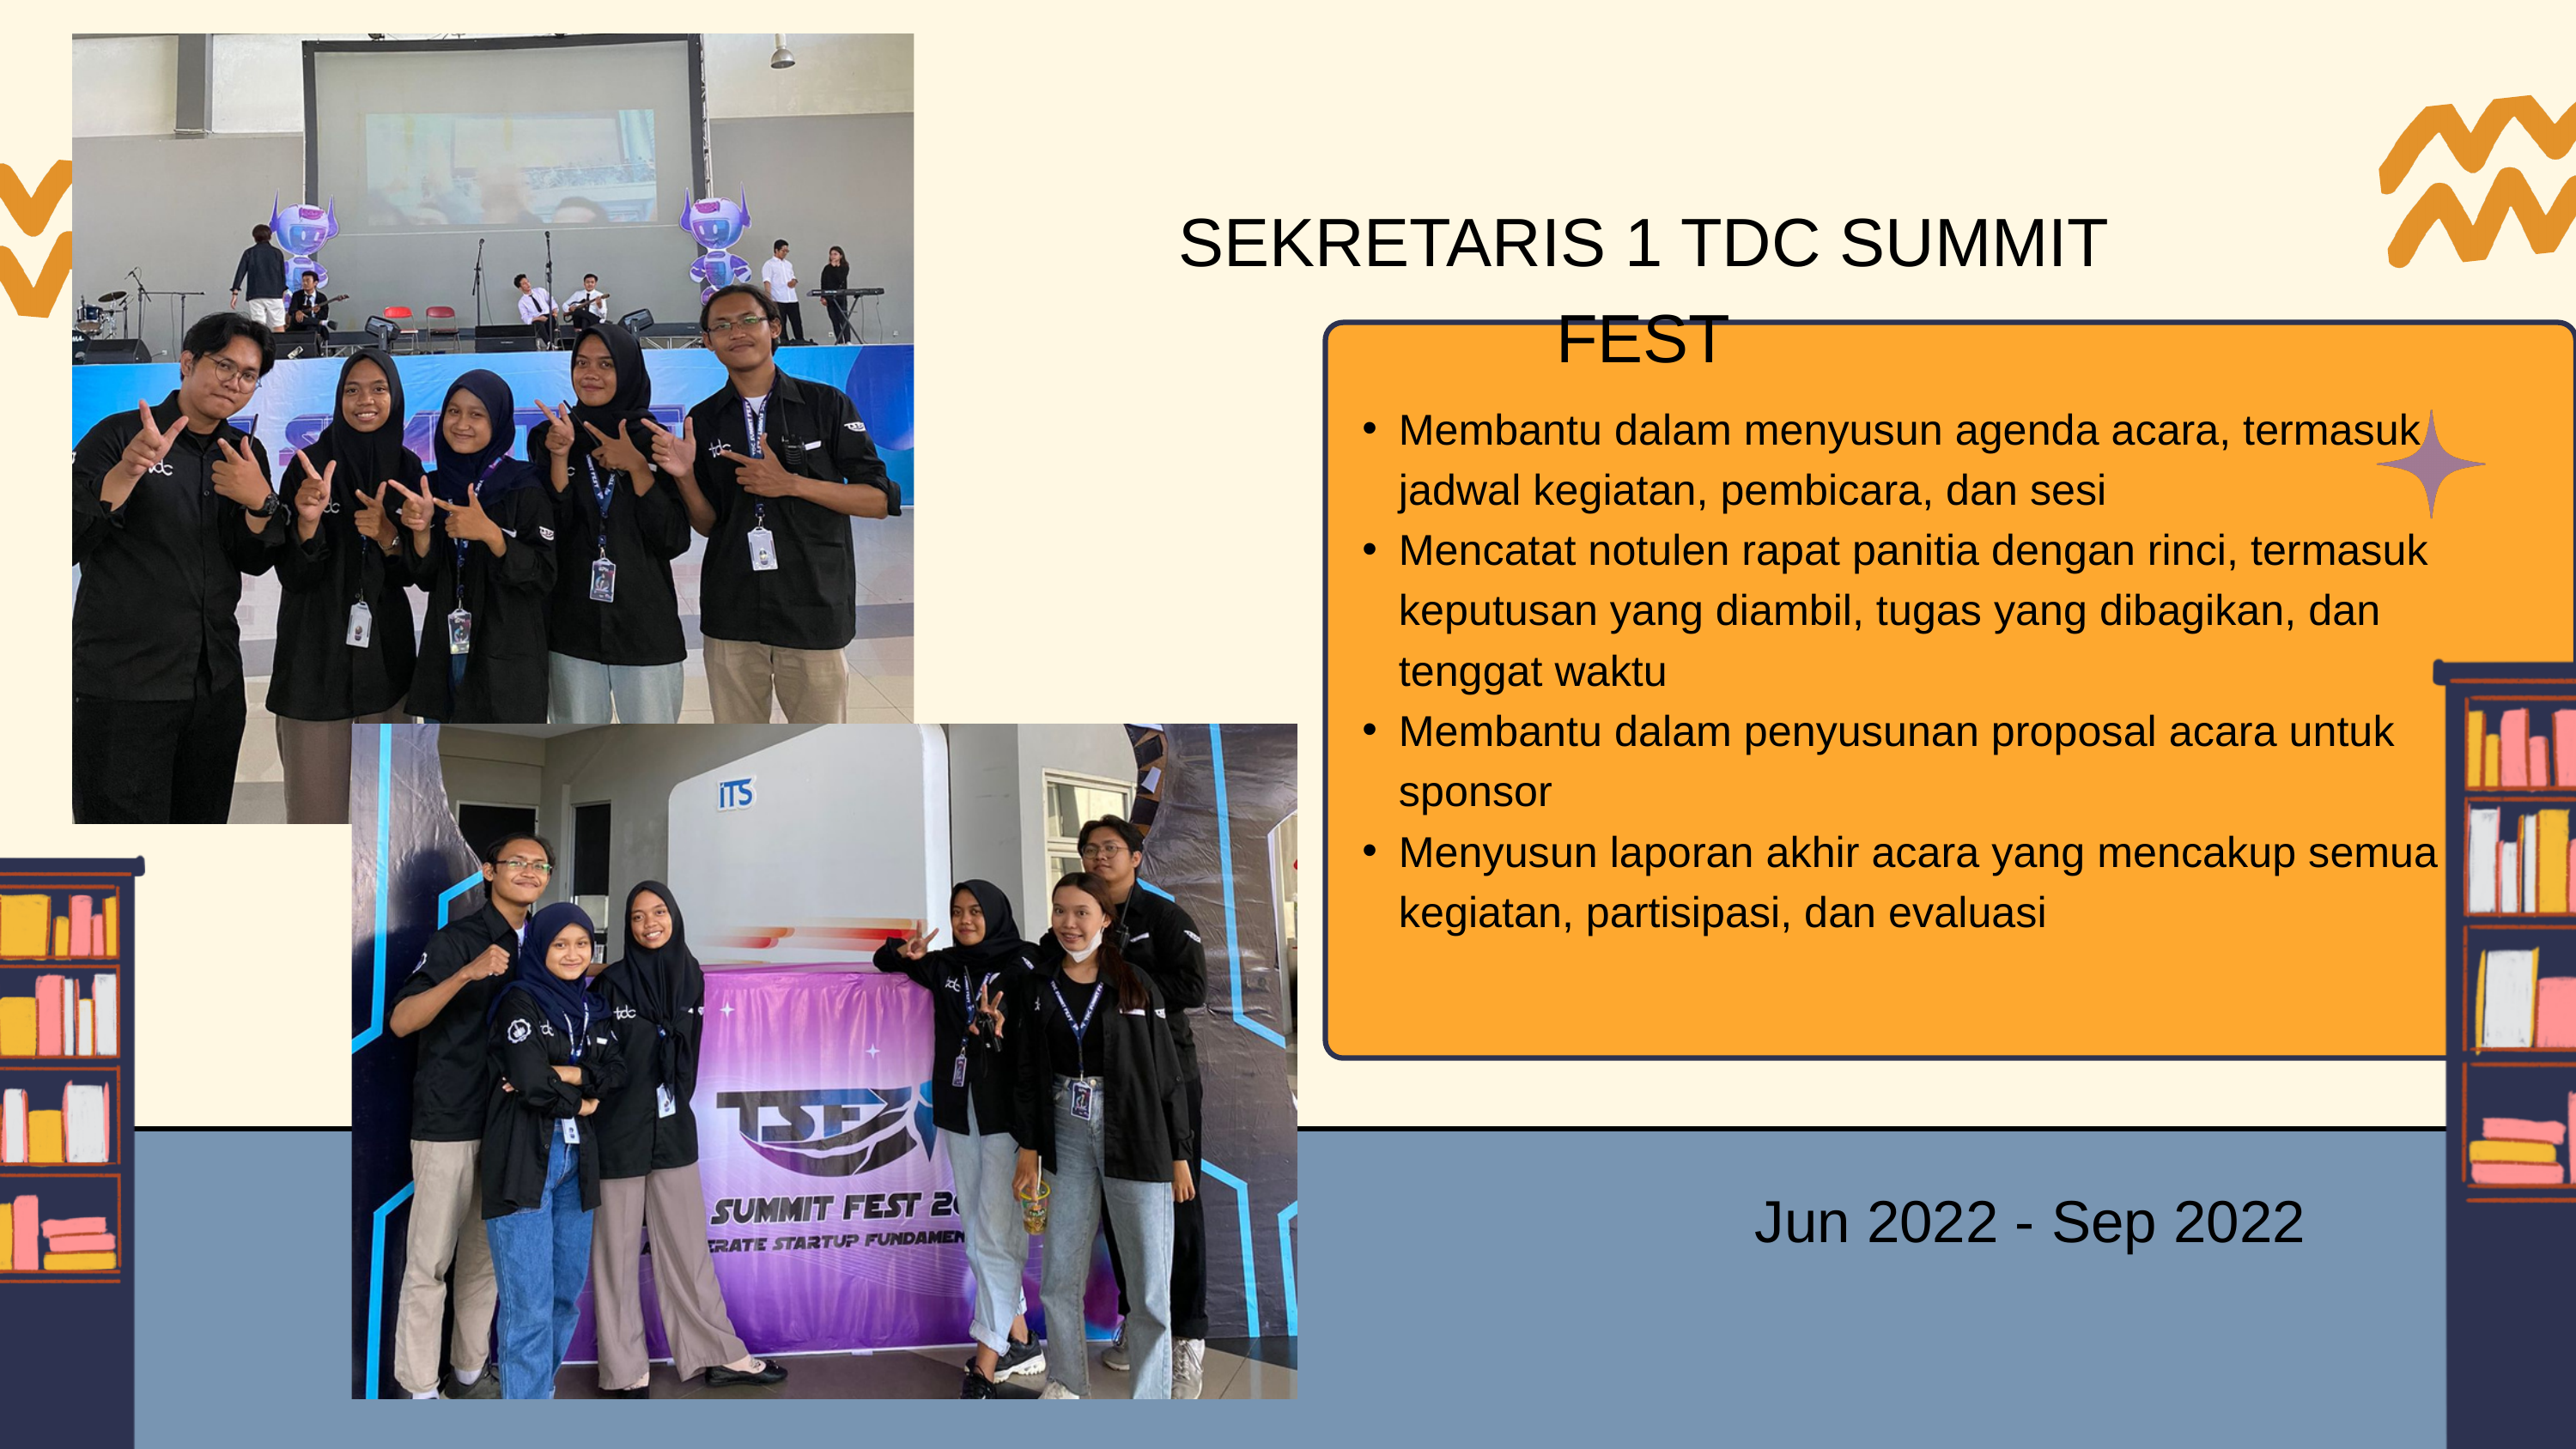

SEKRETARIS 1 TDC SUMMIT FEST

Membantu dalam menyusun agenda acara, termasuk jadwal kegiatan, pembicara, dan sesi
Mencatat notulen rapat panitia dengan rinci, termasuk keputusan yang diambil, tugas yang dibagikan, dan tenggat waktu
Membantu dalam penyusunan proposal acara untuk sponsor
Menyusun laporan akhir acara yang mencakup semua kegiatan, partisipasi, dan evaluasi

Jun 2022 - Sep 2022